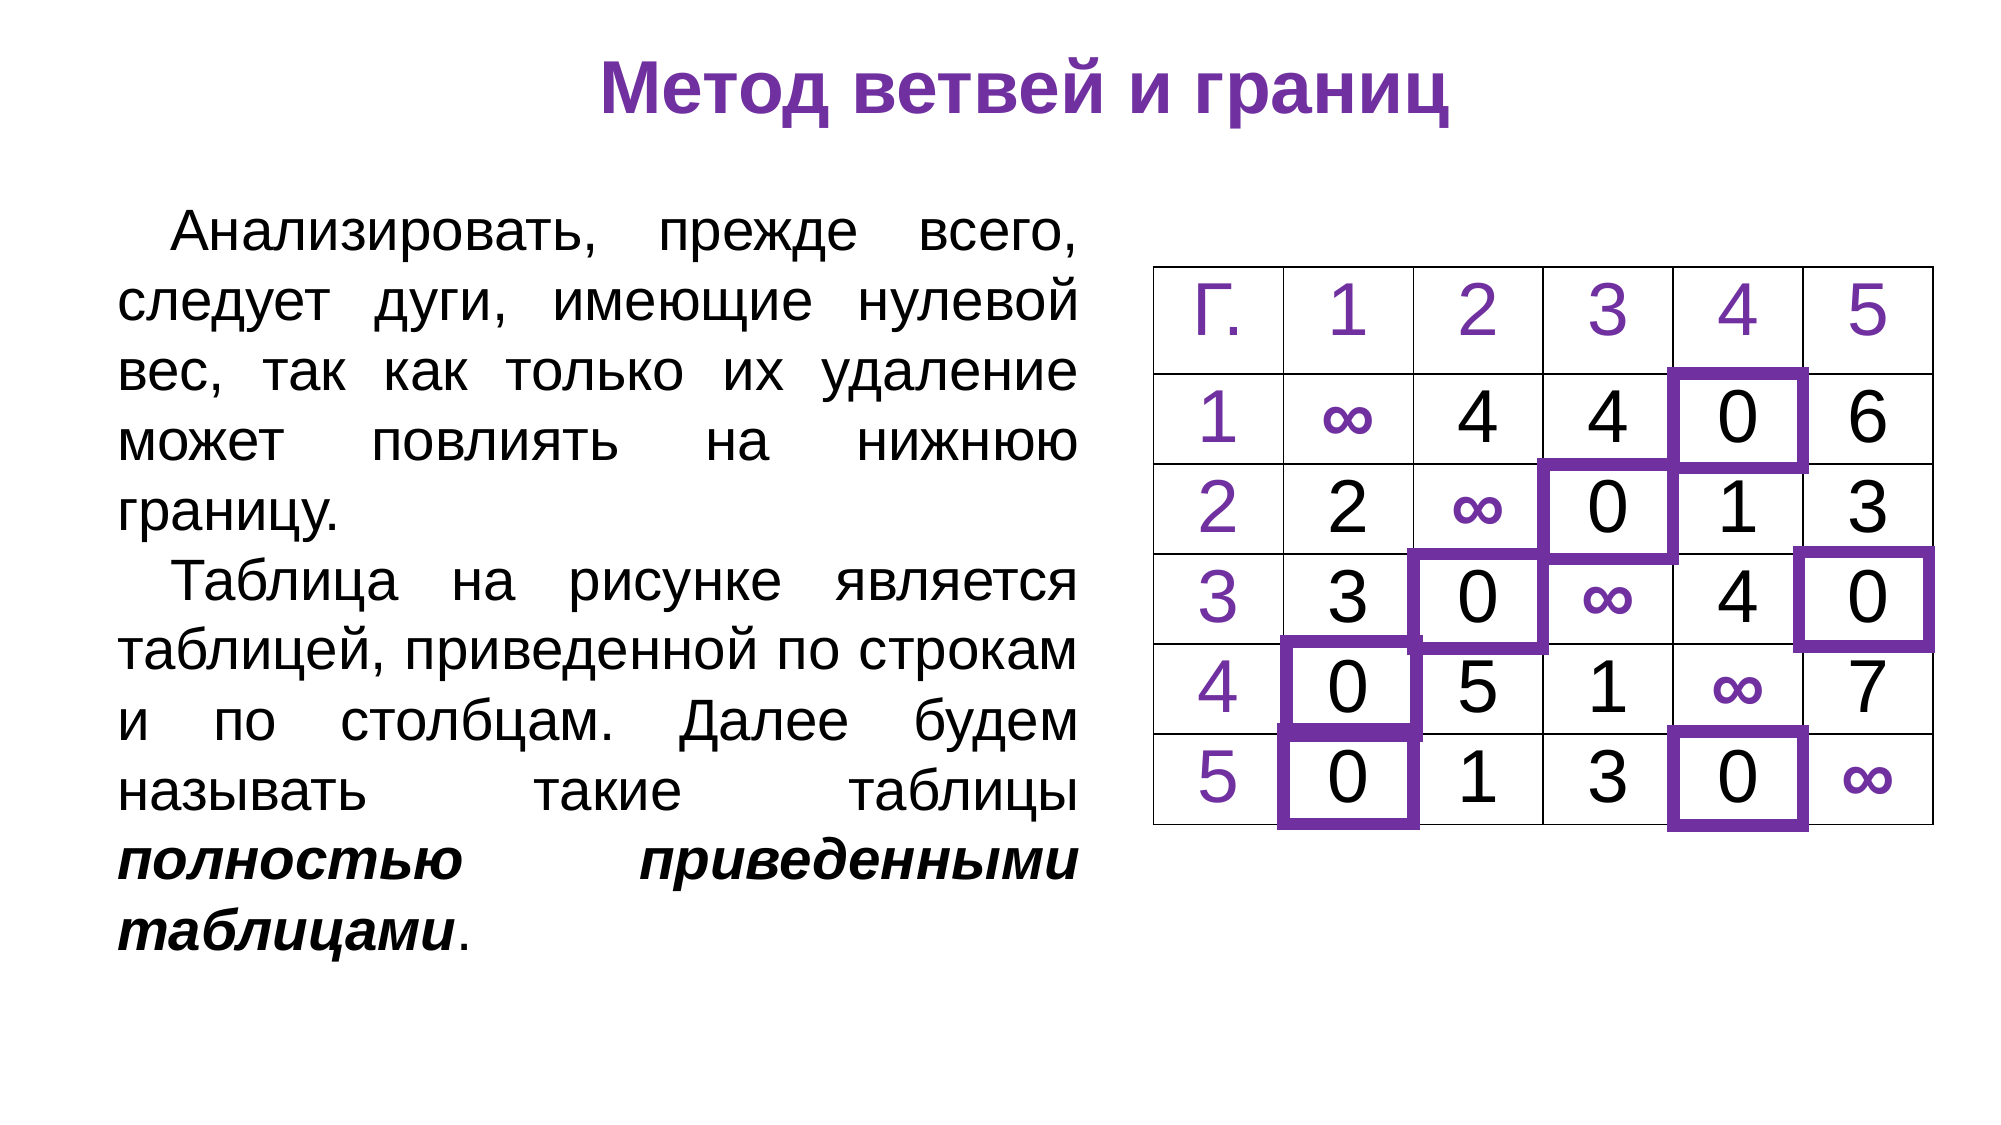

Метод ветвей и границ
Анализировать, прежде всего, следует дуги, имеющие нулевой вес, так как только их удаление может повлиять на нижнюю границу.
Таблица на рисунке является таблицей, приведенной по строкам и по столбцам. Далее будем называть такие таблицы полностью приведенными таблицами.
| Г. | 1 | 2 | 3 | 4 | 5 |
| --- | --- | --- | --- | --- | --- |
| 1 | ∞ | 4 | 4 | 0 | 6 |
| 2 | 2 | ∞ | 0 | 1 | 3 |
| 3 | 3 | 0 | ∞ | 4 | 0 |
| 4 | 0 | 5 | 1 | ∞ | 7 |
| 5 | 0 | 1 | 3 | 0 | ∞ |